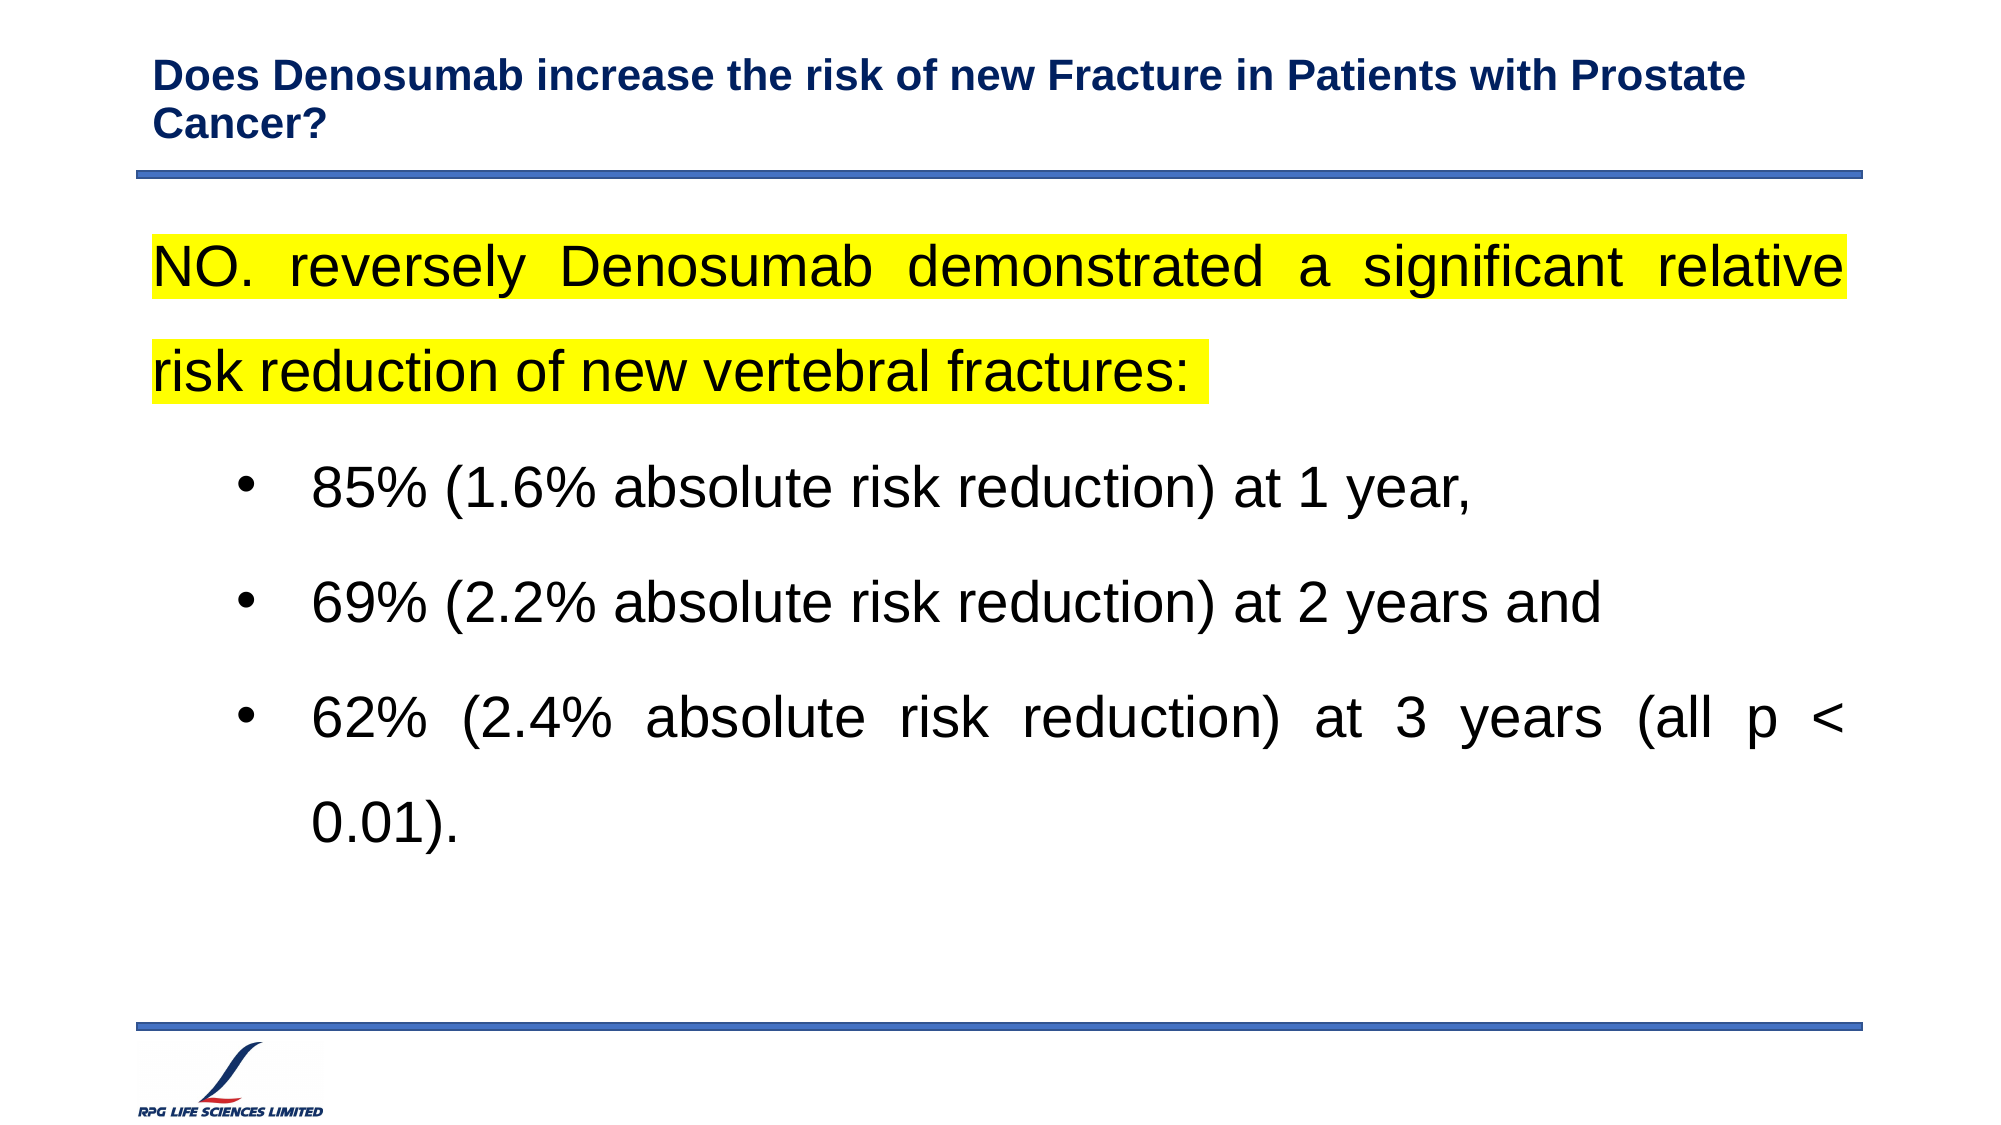

# Does Denosumab increase the risk of new Fracture in Patients with Prostate Cancer?
NO. reversely Denosumab demonstrated a significant relative risk reduction of new vertebral fractures:
85% (1.6% absolute risk reduction) at 1 year,
69% (2.2% absolute risk reduction) at 2 years and
62% (2.4% absolute risk reduction) at 3 years (all p < 0.01).